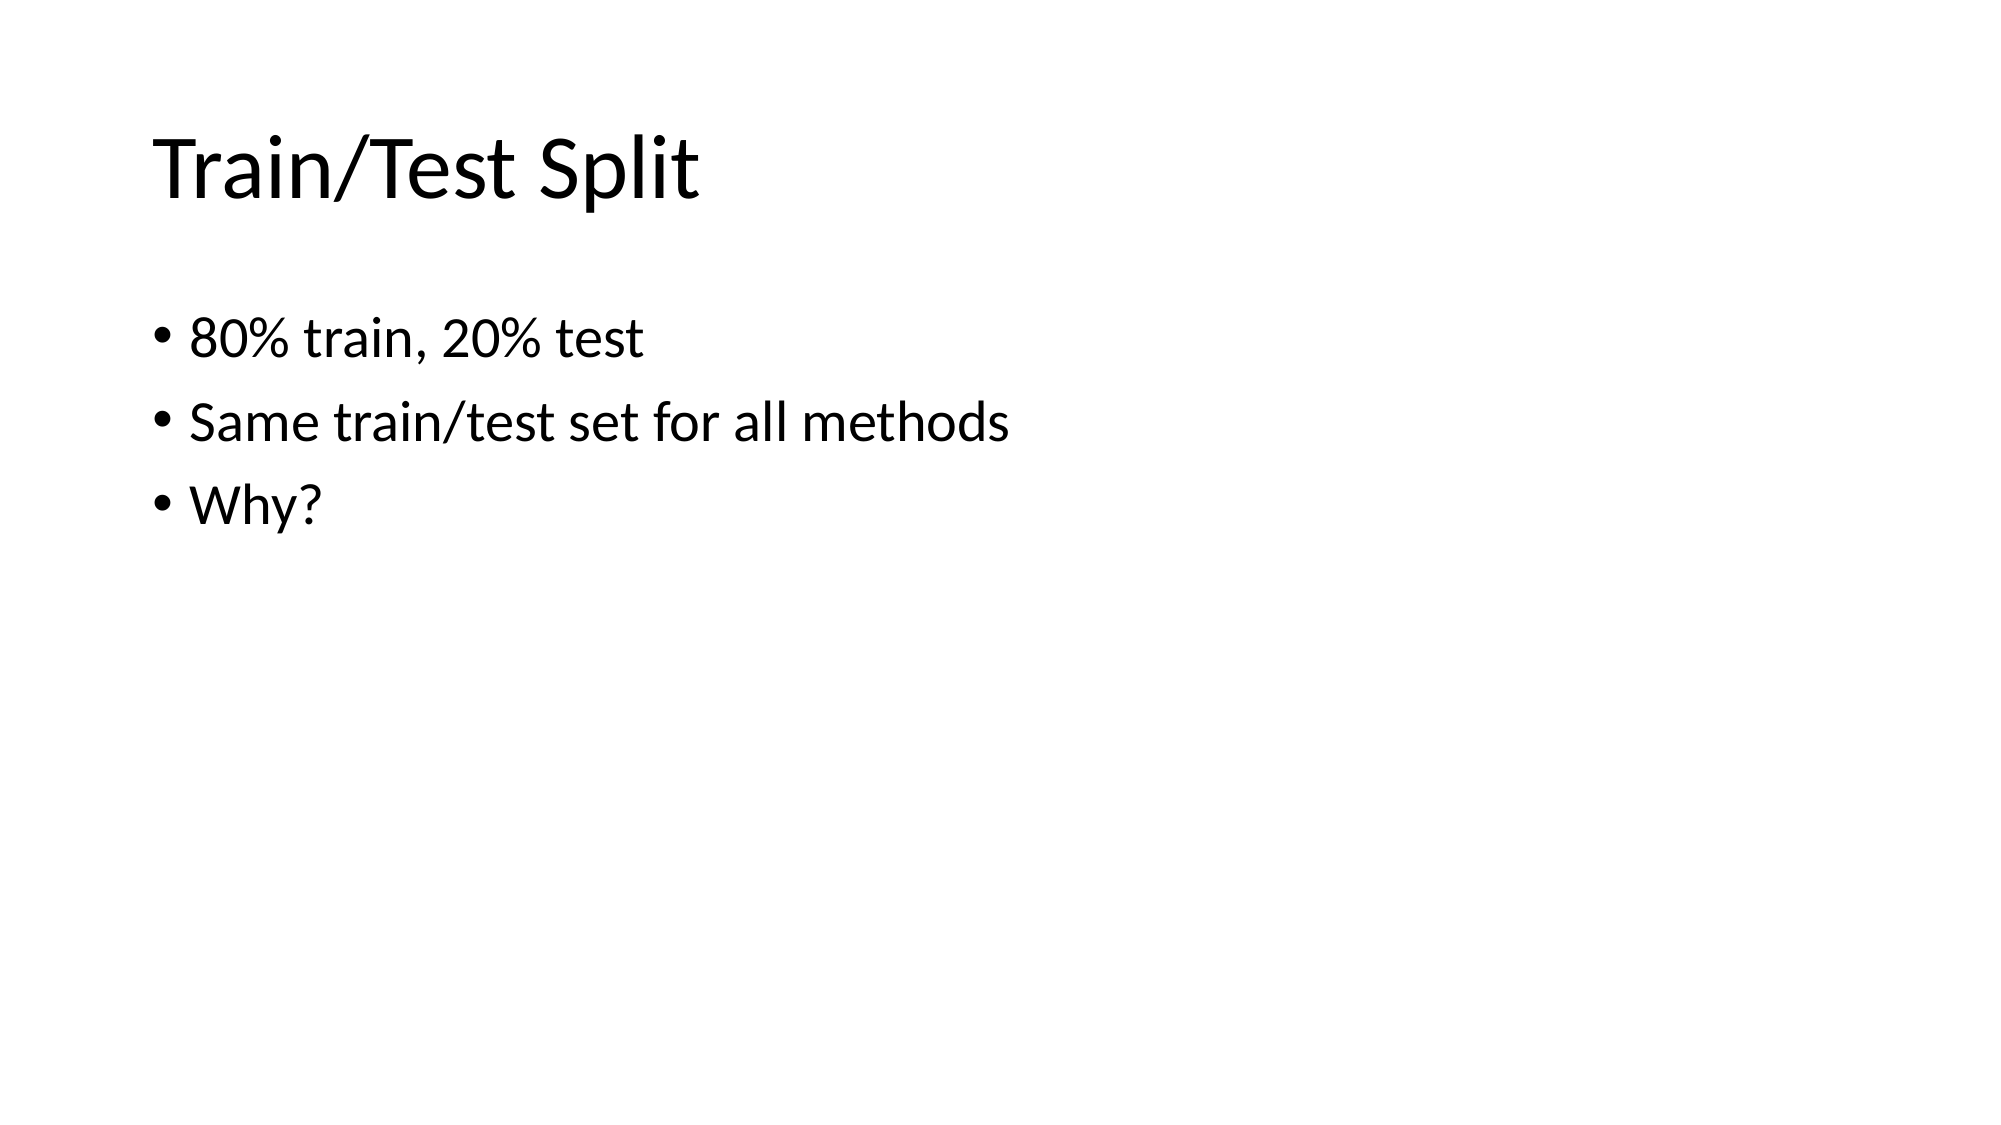

# Train/Test Split
80% train, 20% test
Same train/test set for all methods
Why?